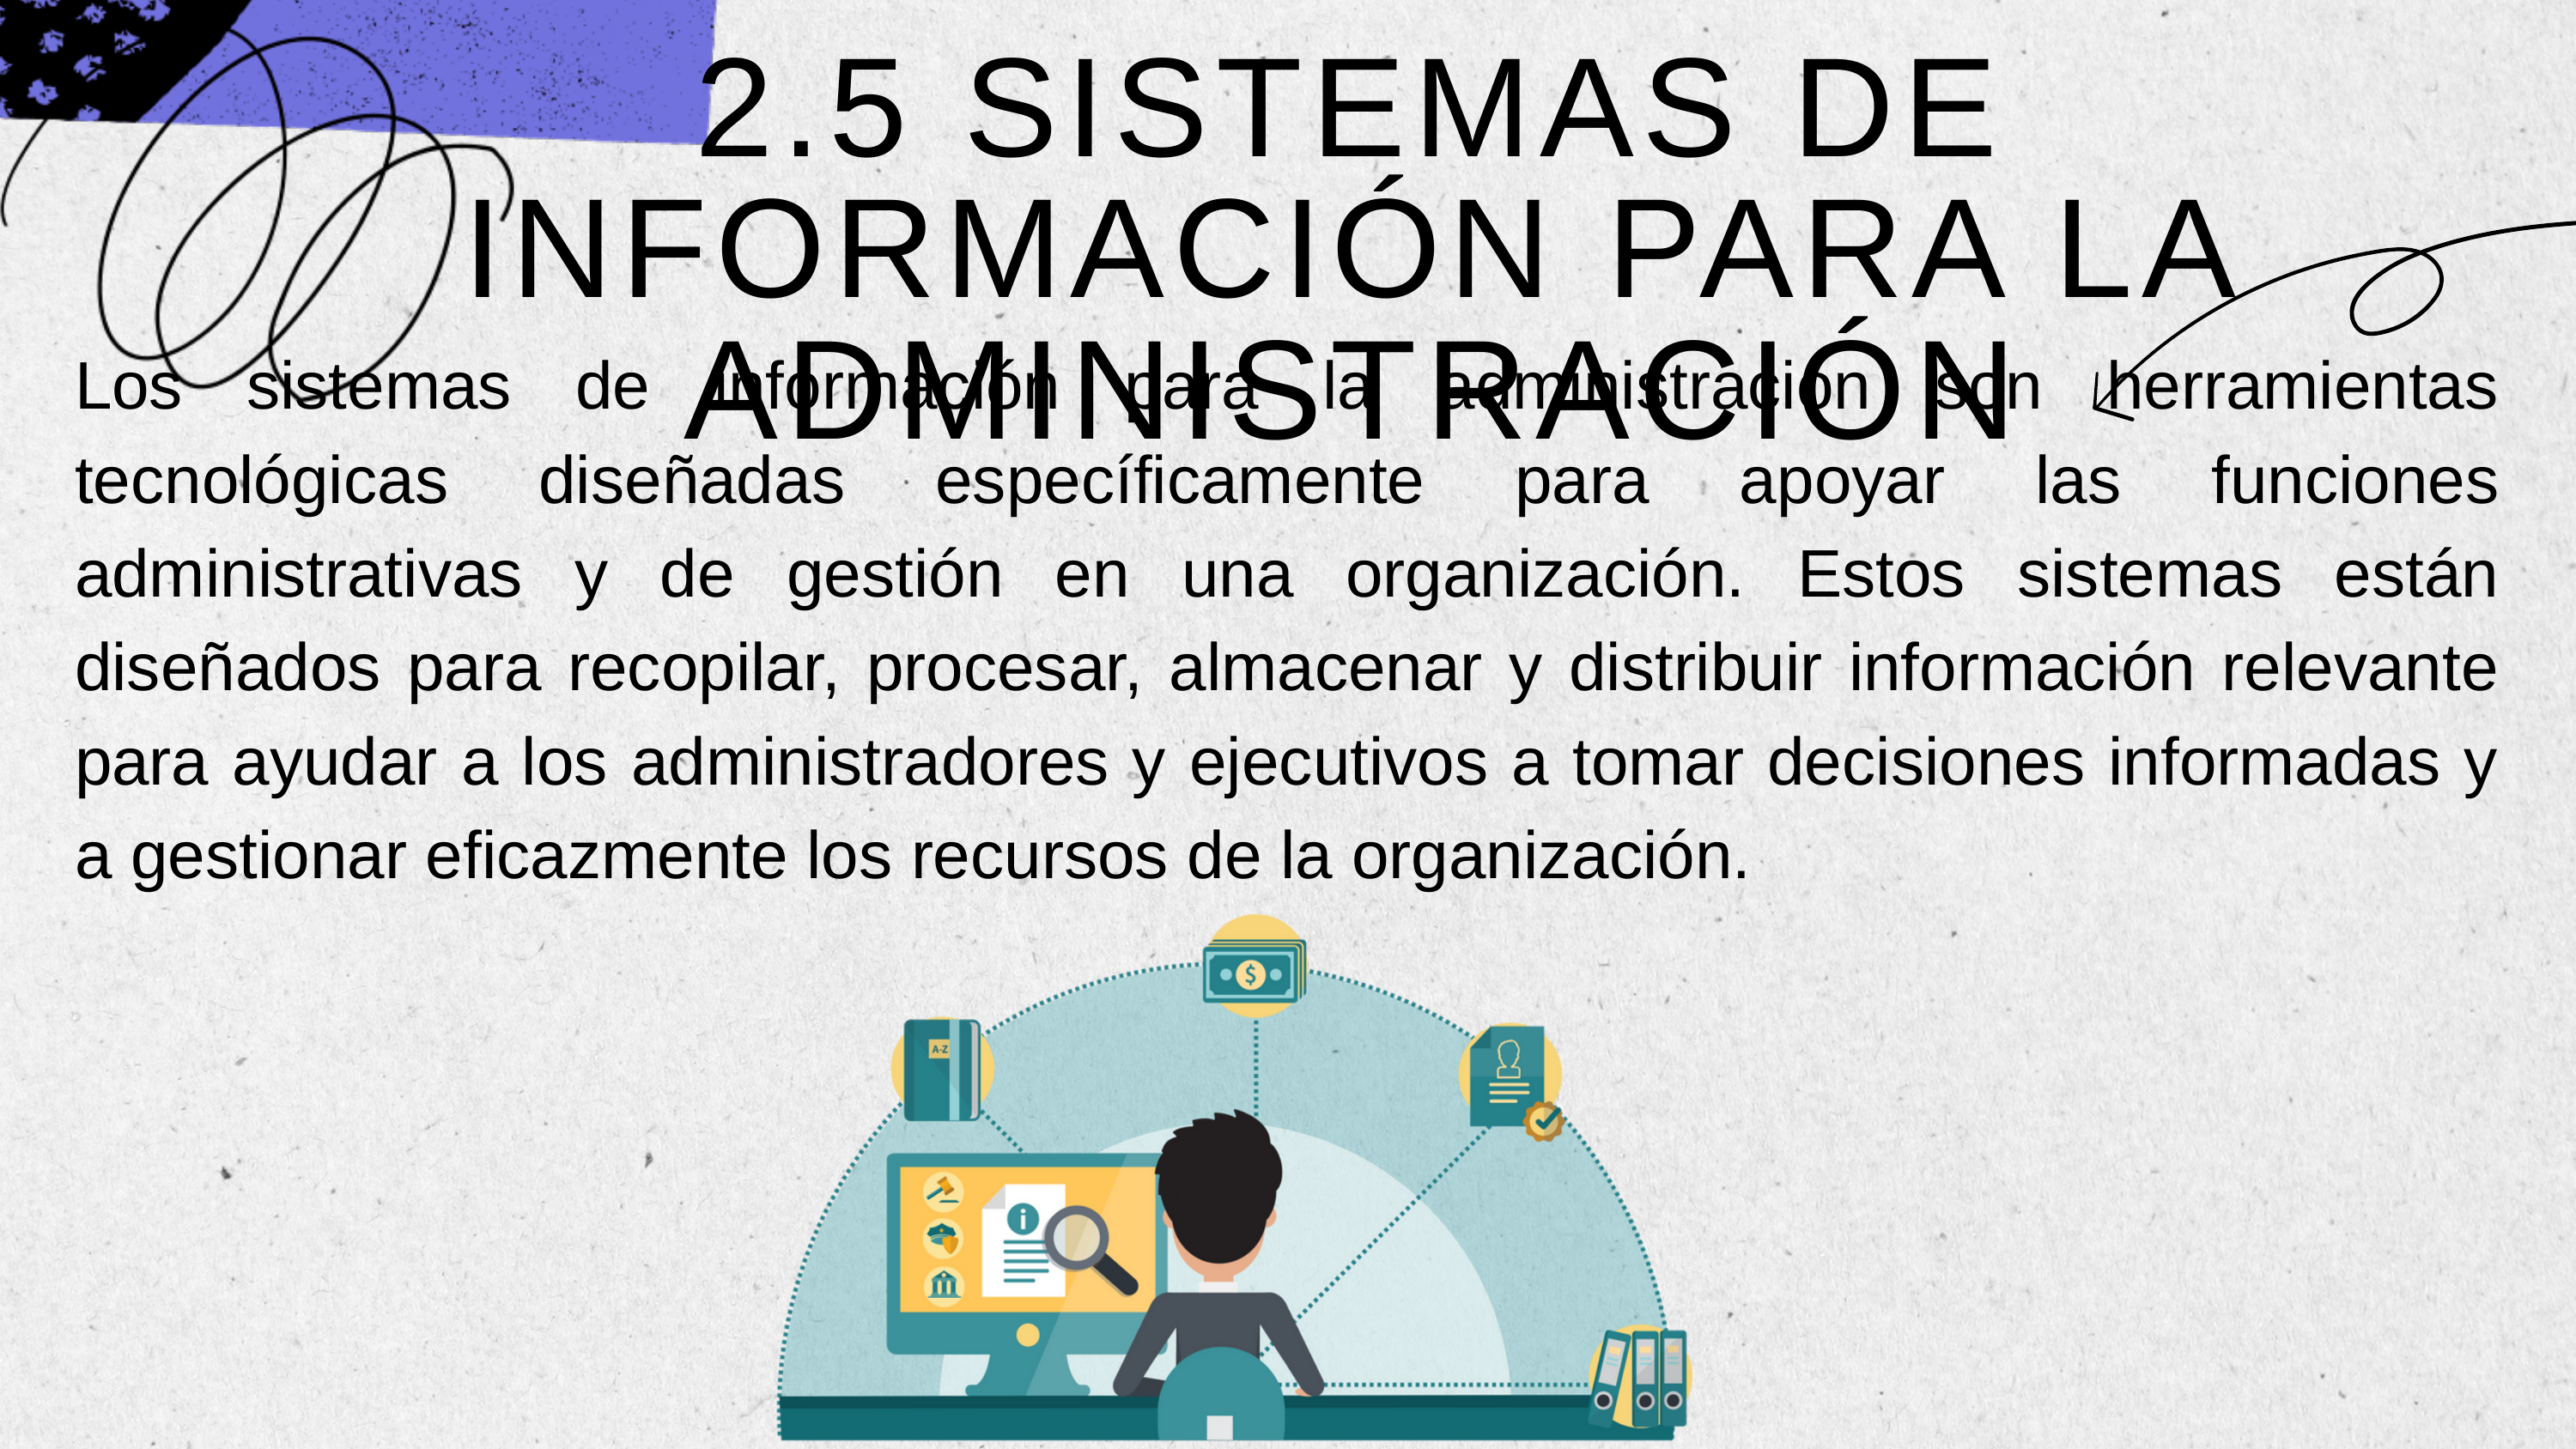

2.5 SISTEMAS DE INFORMACIÓN PARA LA ADMINISTRACIÓN

Los sistemas de información para la administración son herramientas tecnológicas diseñadas específicamente para apoyar las funciones administrativas y de gestión en una organización. Estos sistemas están diseñados para recopilar, procesar, almacenar y distribuir información relevante para ayudar a los administradores y ejecutivos a tomar decisiones informadas y a gestionar eficazmente los recursos de la organización.